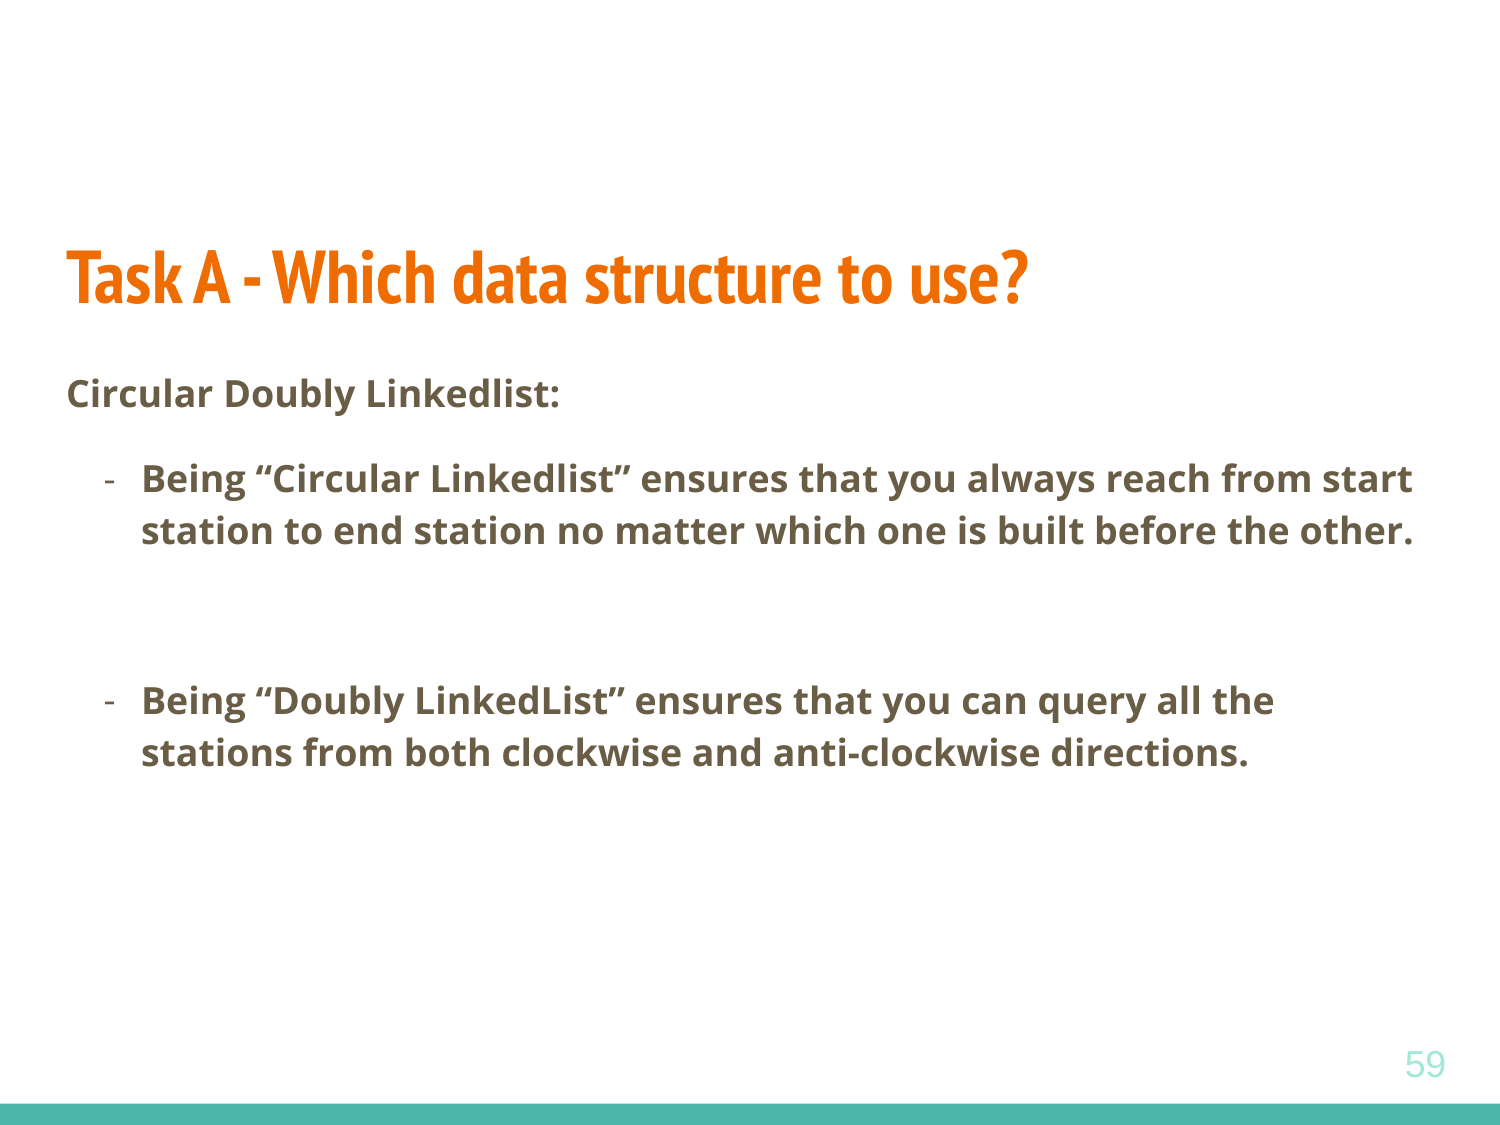

# Task A - Which data structure to use?
Circular Doubly Linkedlist:
Being “Circular Linkedlist” ensures that you always reach from start station to end station no matter which one is built before the other.

Being “Doubly LinkedList” ensures that you can query all the stations from both clockwise and anti-clockwise directions.

59